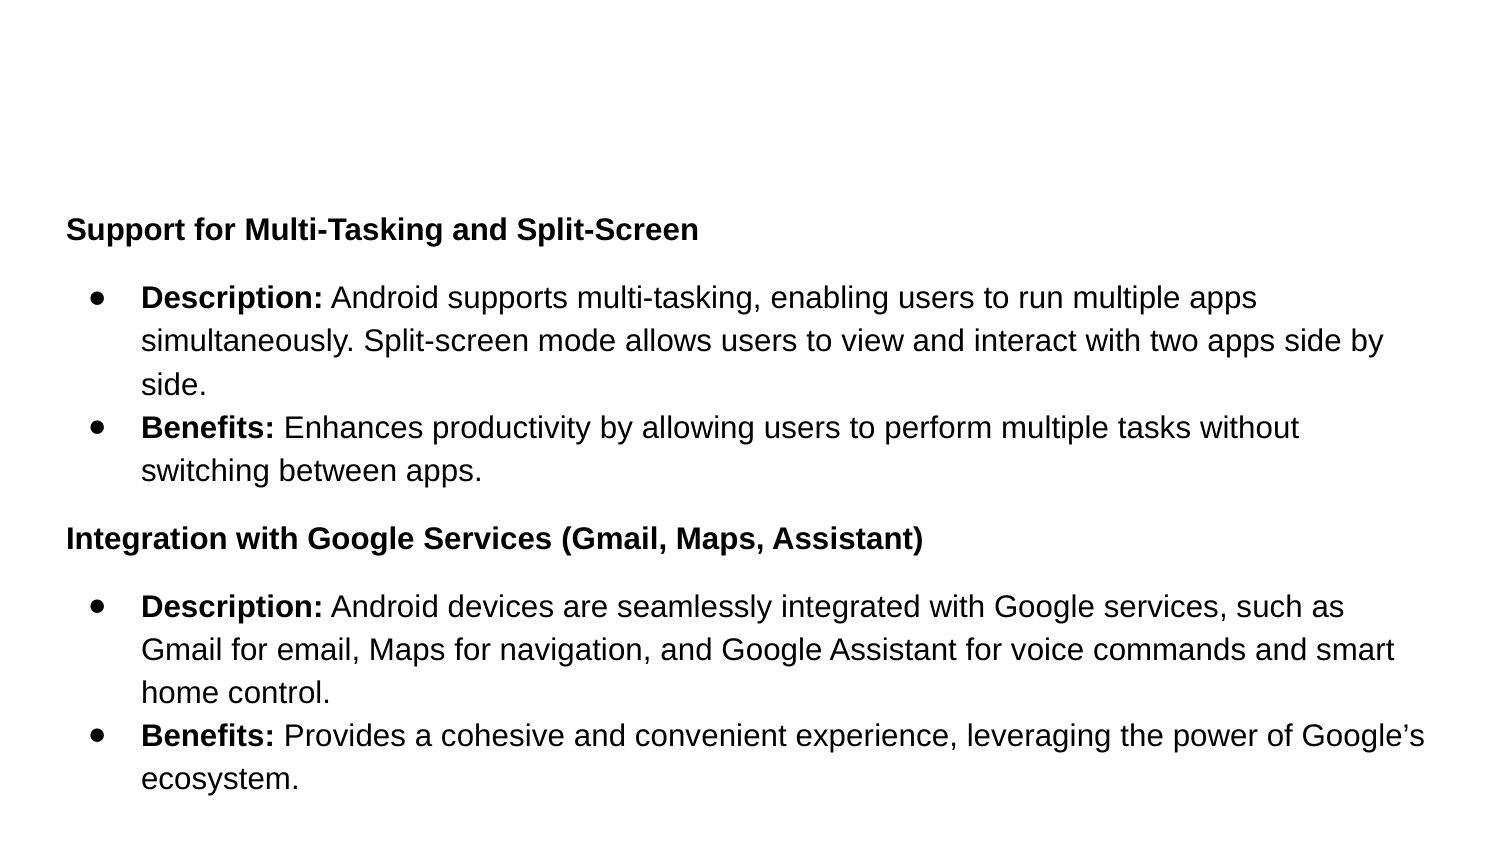

#
Support for Multi-Tasking and Split-Screen
Description: Android supports multi-tasking, enabling users to run multiple apps simultaneously. Split-screen mode allows users to view and interact with two apps side by side.
Benefits: Enhances productivity by allowing users to perform multiple tasks without switching between apps.
Integration with Google Services (Gmail, Maps, Assistant)
Description: Android devices are seamlessly integrated with Google services, such as Gmail for email, Maps for navigation, and Google Assistant for voice commands and smart home control.
Benefits: Provides a cohesive and convenient experience, leveraging the power of Google’s ecosystem.